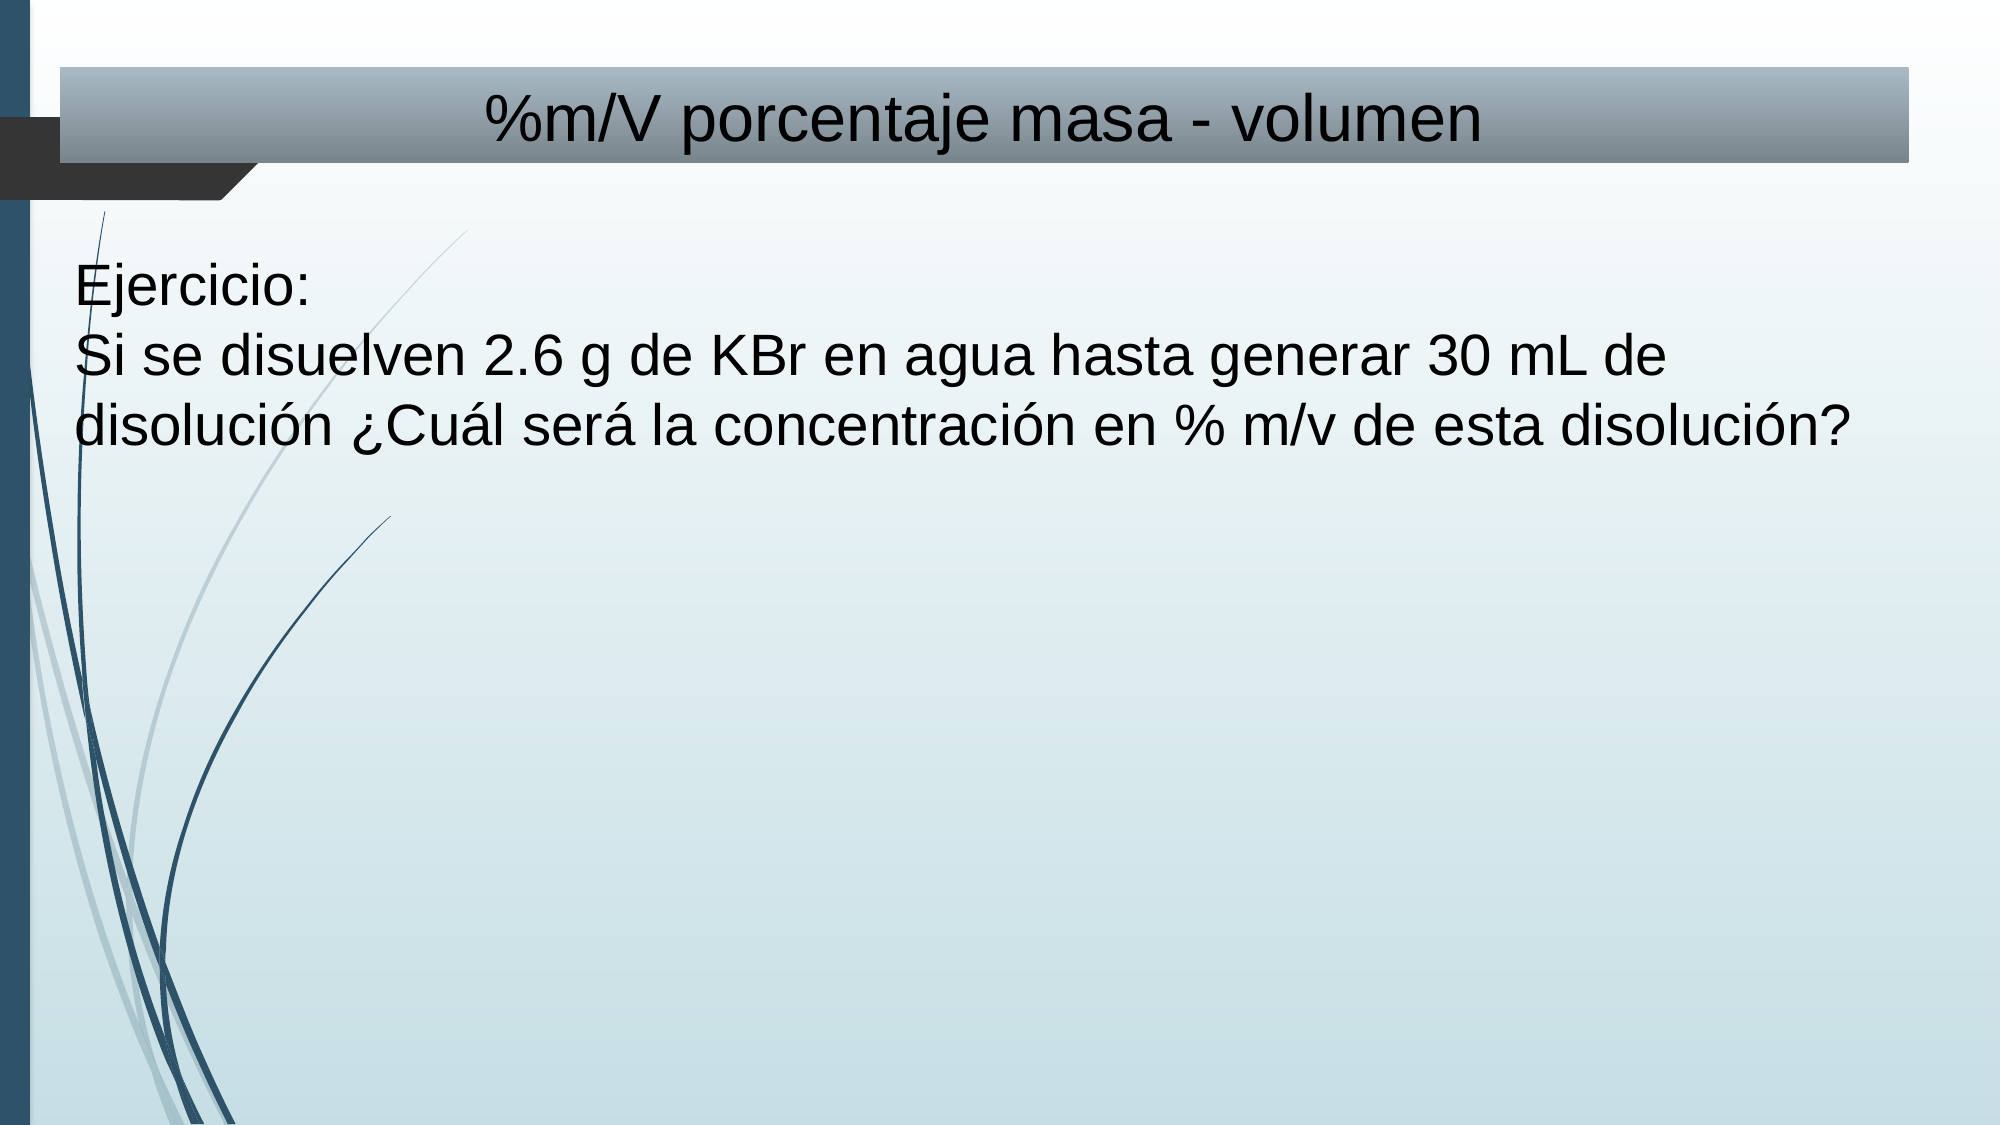

%m/V porcentaje masa - volumen
Ejercicio:
Si se disuelven 2.6 g de KBr en agua hasta generar 30 mL de disolución ¿Cuál será la concentración en % m/v de esta disolución?